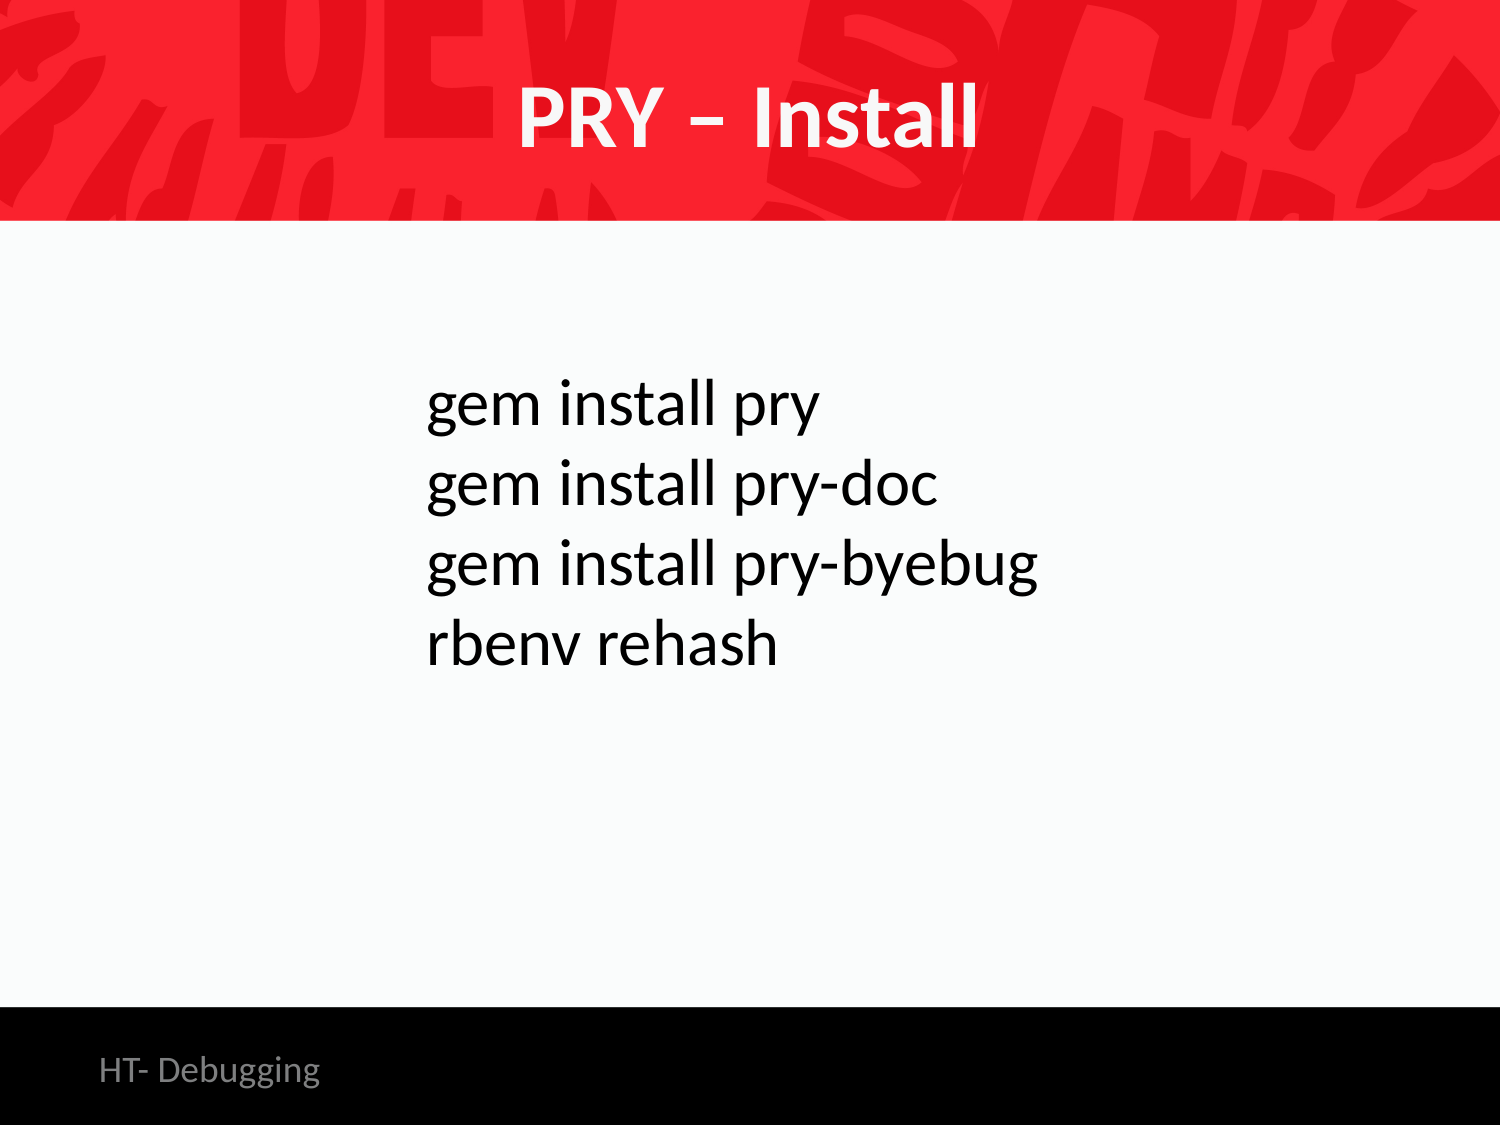

# PRY – Install
gem install pry
gem install pry-doc
gem install pry-byebug
rbenv rehash

HT- Debugging